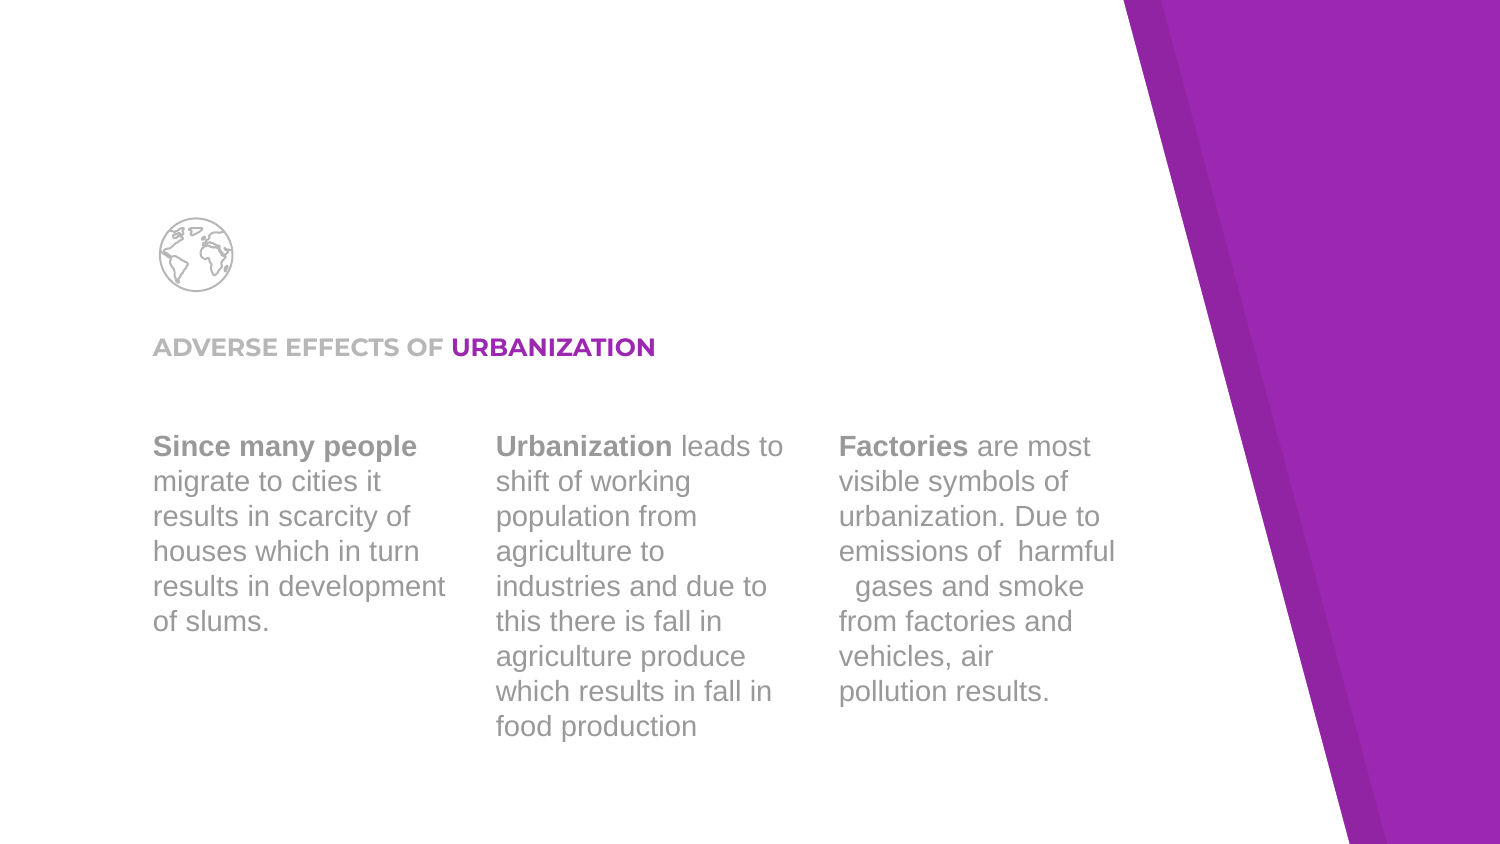

# ADVERSE EFFECTS OF URBANIZATION
Since many people migrate to cities it results in scarcity of houses which in turn results in development of slums.
Urbanization leads to shift of working population from agriculture to industries and due to this there is fall in agriculture produce which results in fall in food production
Factories are most visible symbols of urbanization. Due to emissions of  harmful   gases and smoke from factories and vehicles, air pollution results.